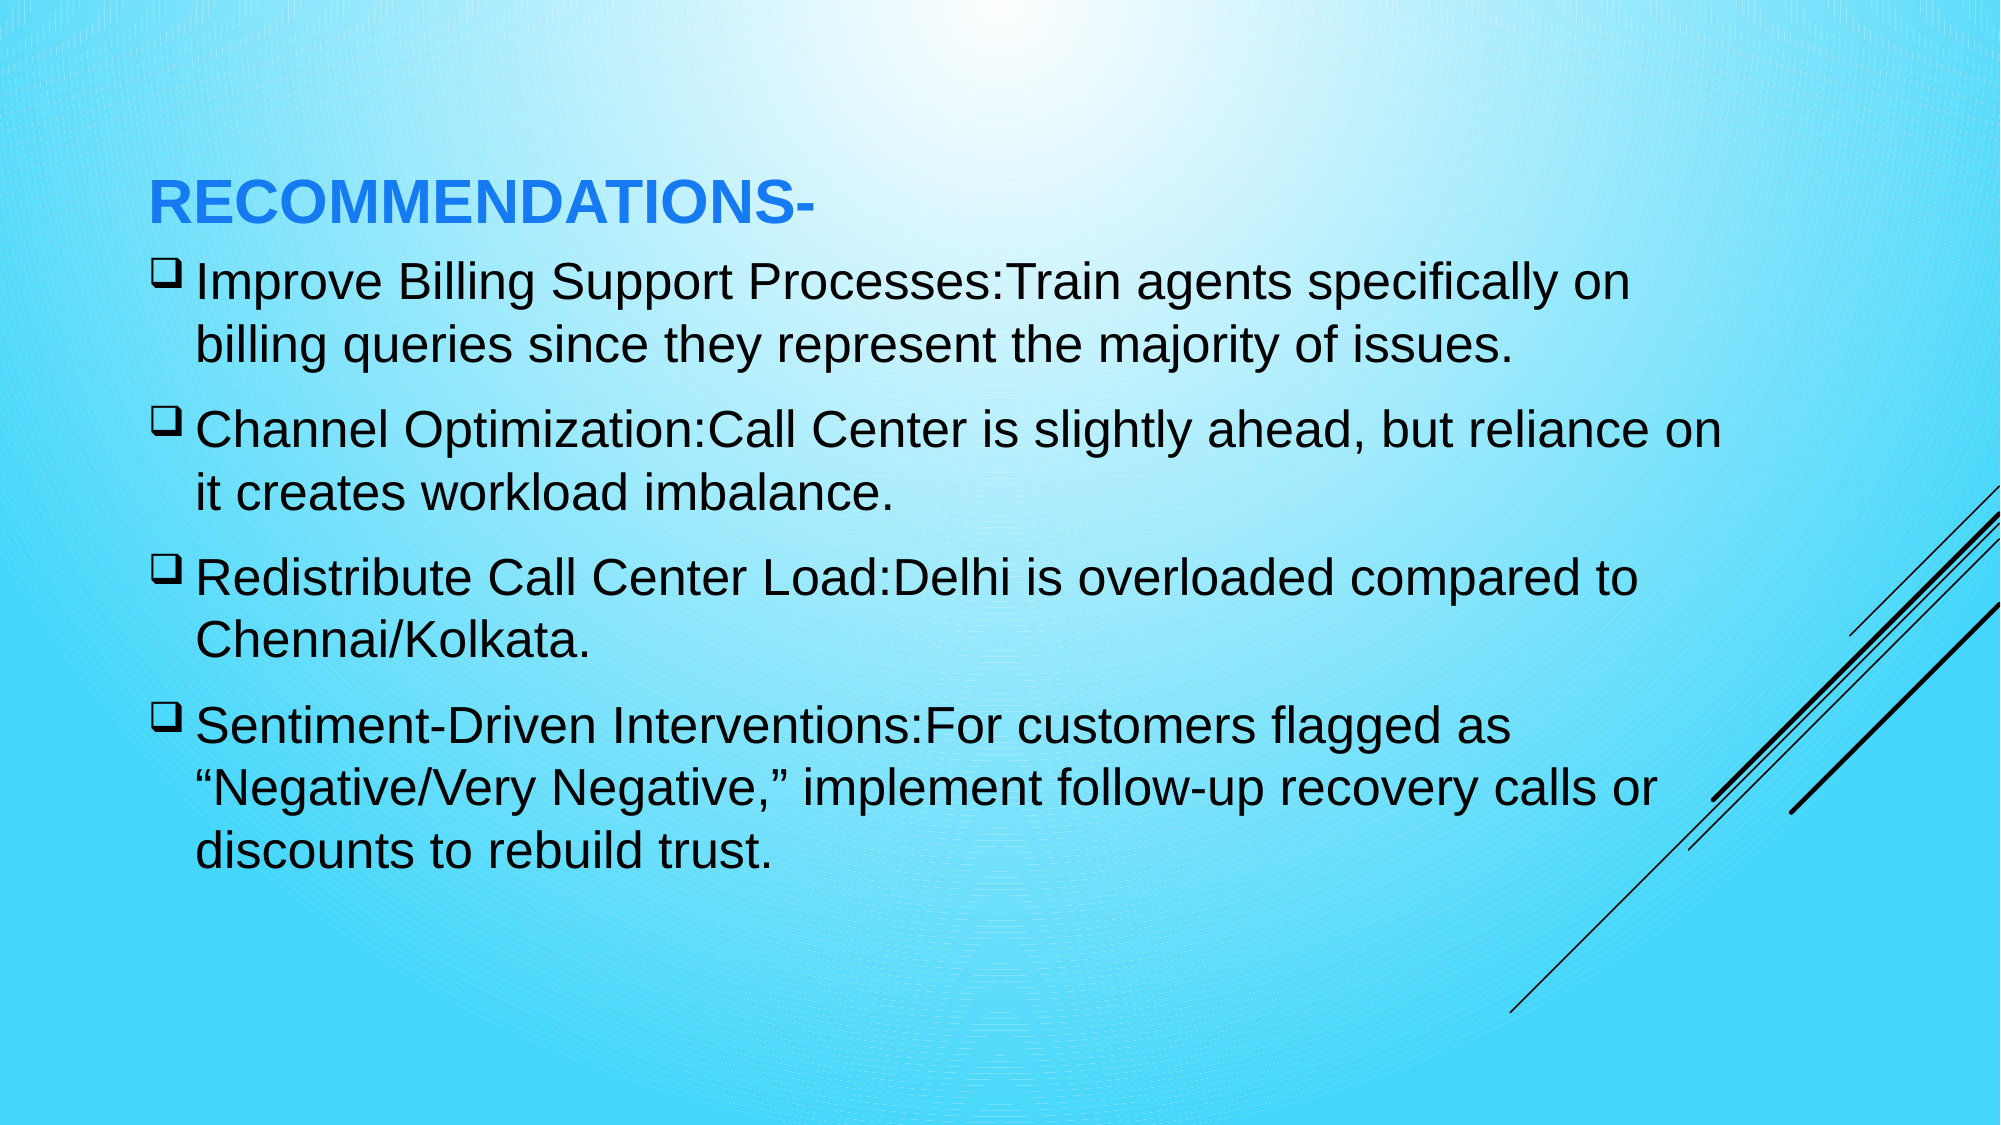

# Recommendations-
Improve Billing Support Processes:Train agents specifically on billing queries since they represent the majority of issues.
Channel Optimization:Call Center is slightly ahead, but reliance on it creates workload imbalance.
Redistribute Call Center Load:Delhi is overloaded compared to Chennai/Kolkata.
Sentiment-Driven Interventions:For customers flagged as “Negative/Very Negative,” implement follow-up recovery calls or discounts to rebuild trust.